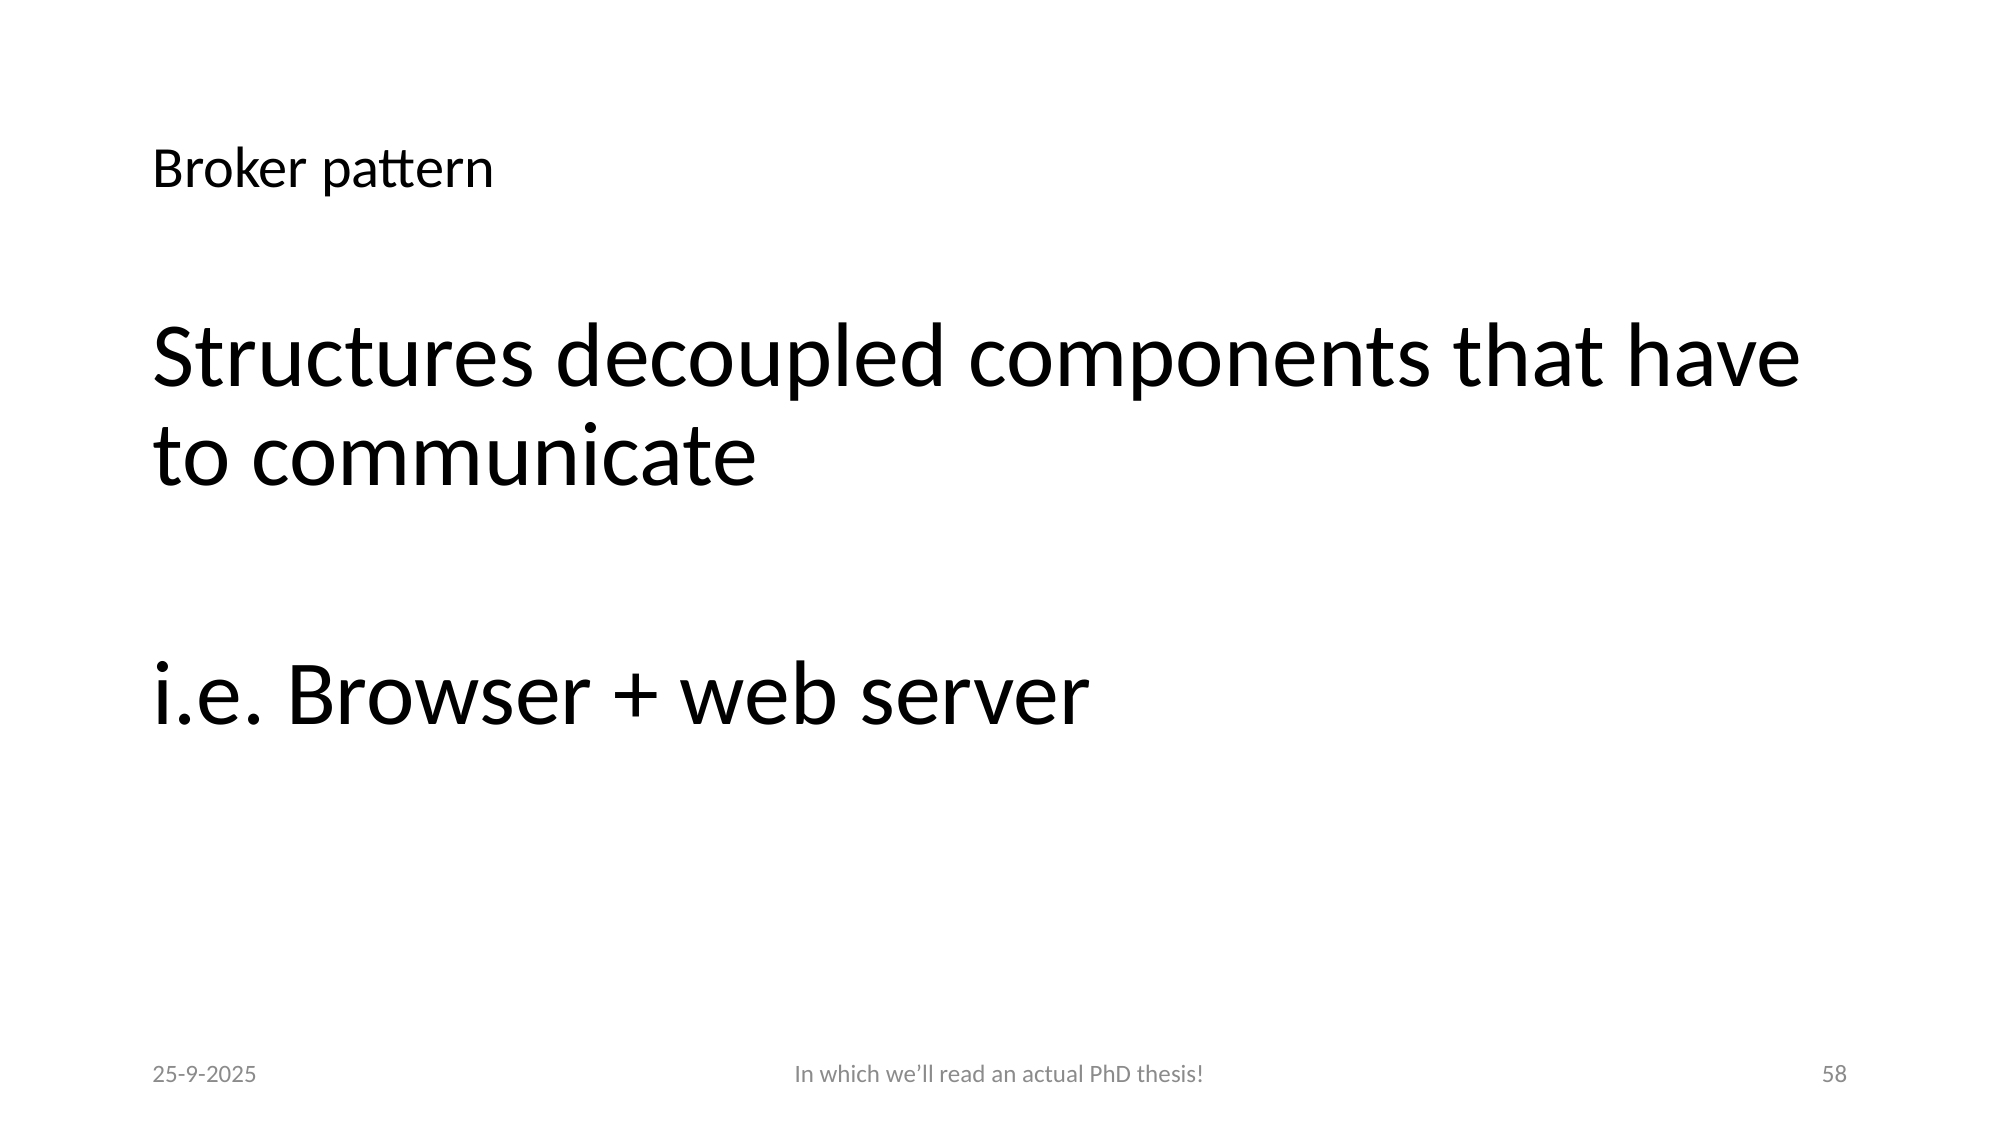

# Broker pattern
Structures decoupled components that have to communicate

i.e. Browser + web server
25-9-2025
In which we’ll read an actual PhD thesis!
58